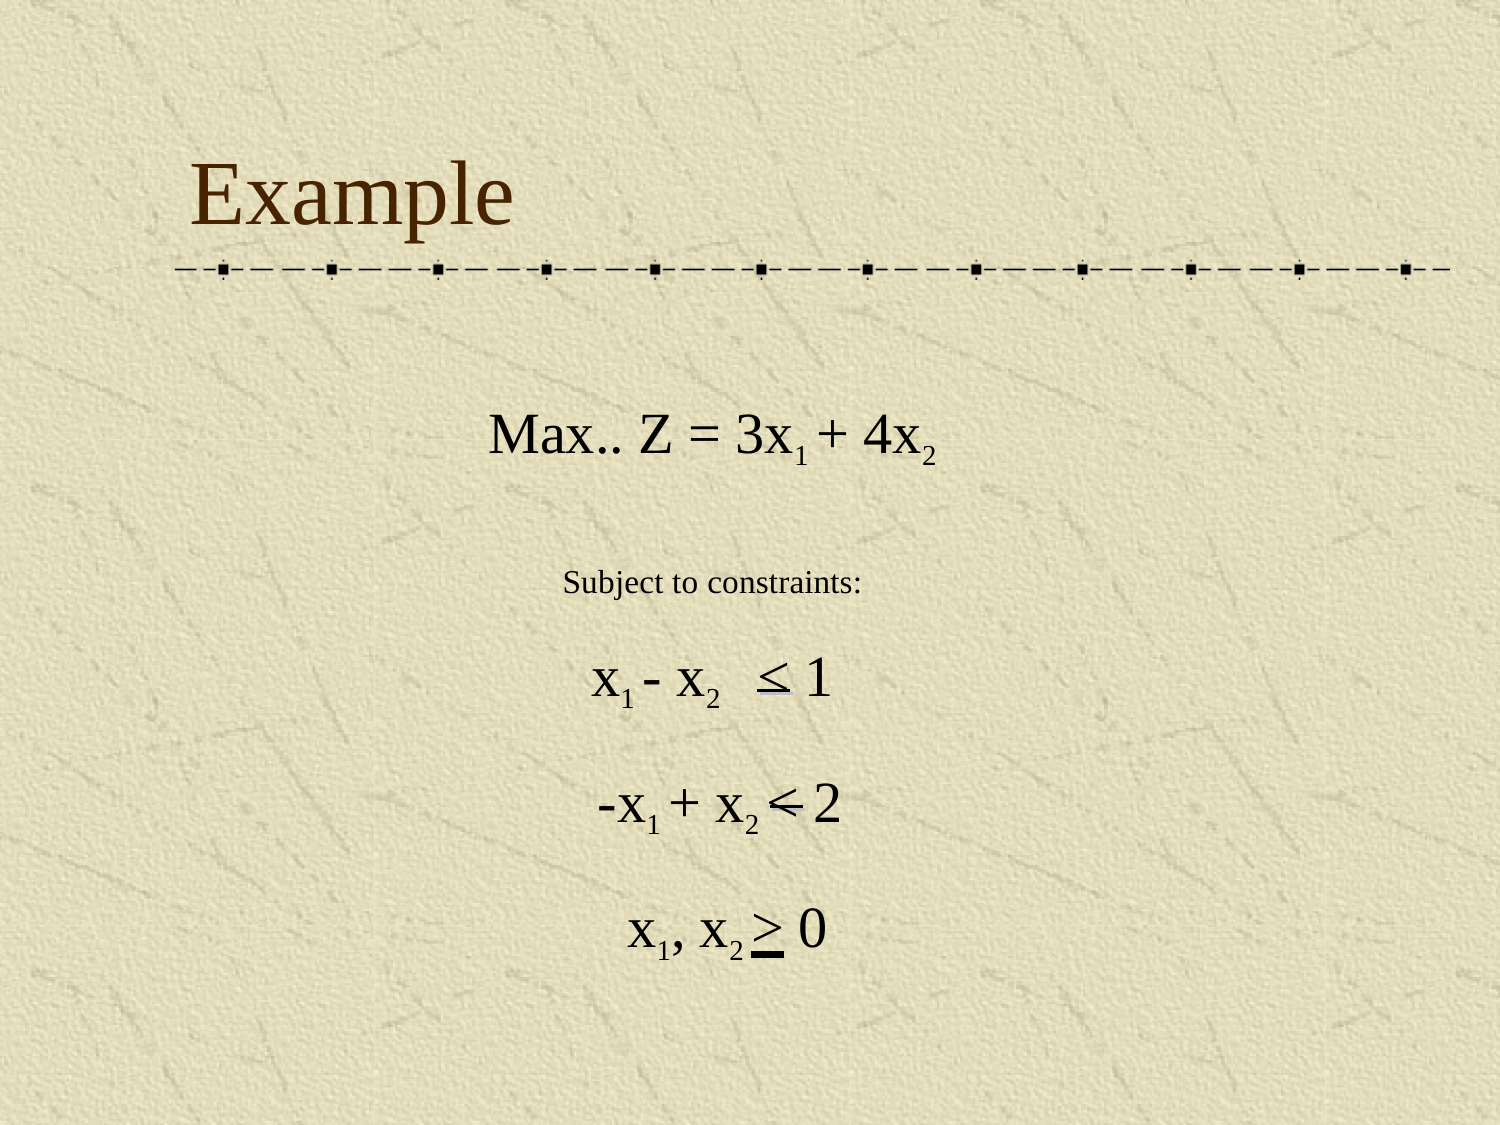

# Example

Max.. Z = 3x1 + 4x2

Subject to constraints:

x1 - x2	< 1
-x1 + x2 < 2  x1, x2 > 0